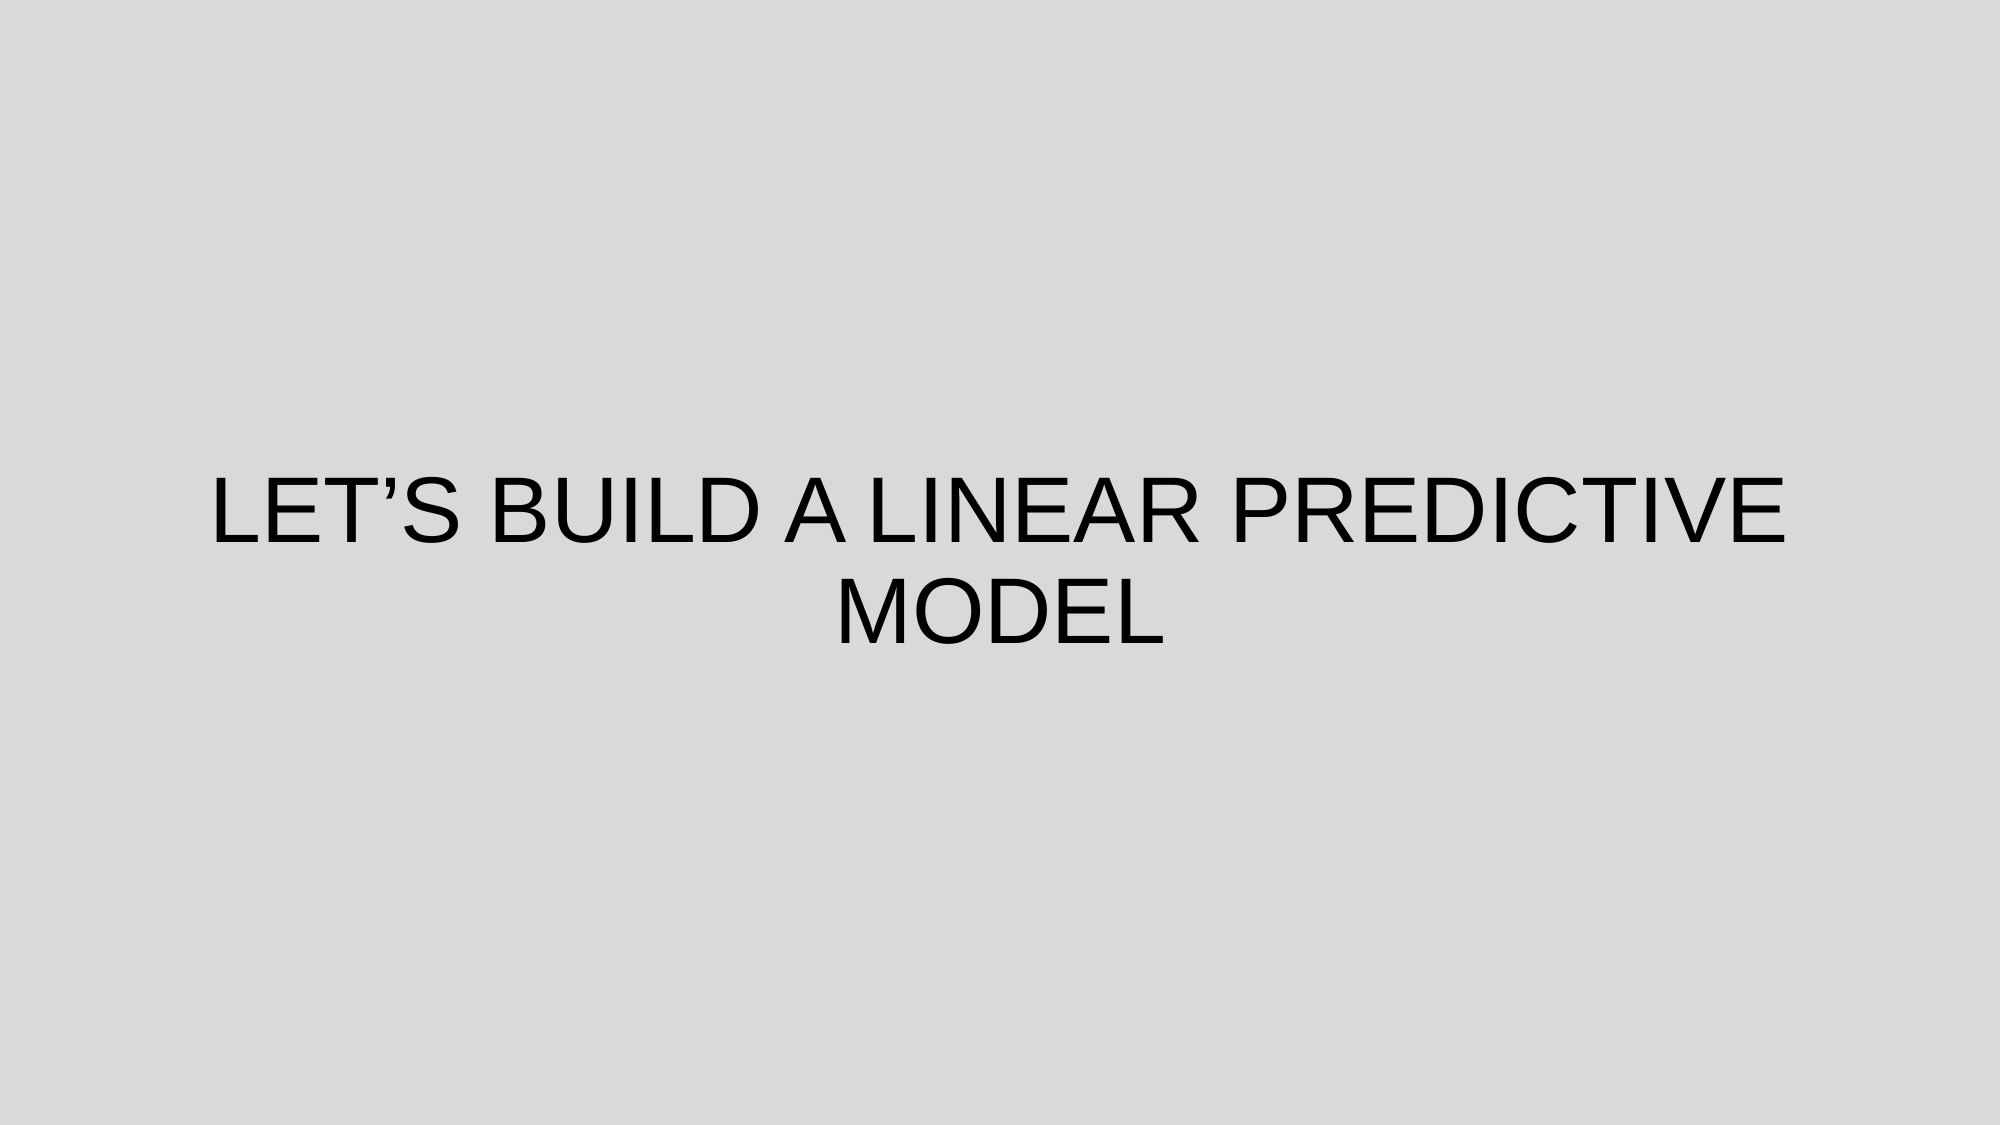

# Let’s build a linear predictive model